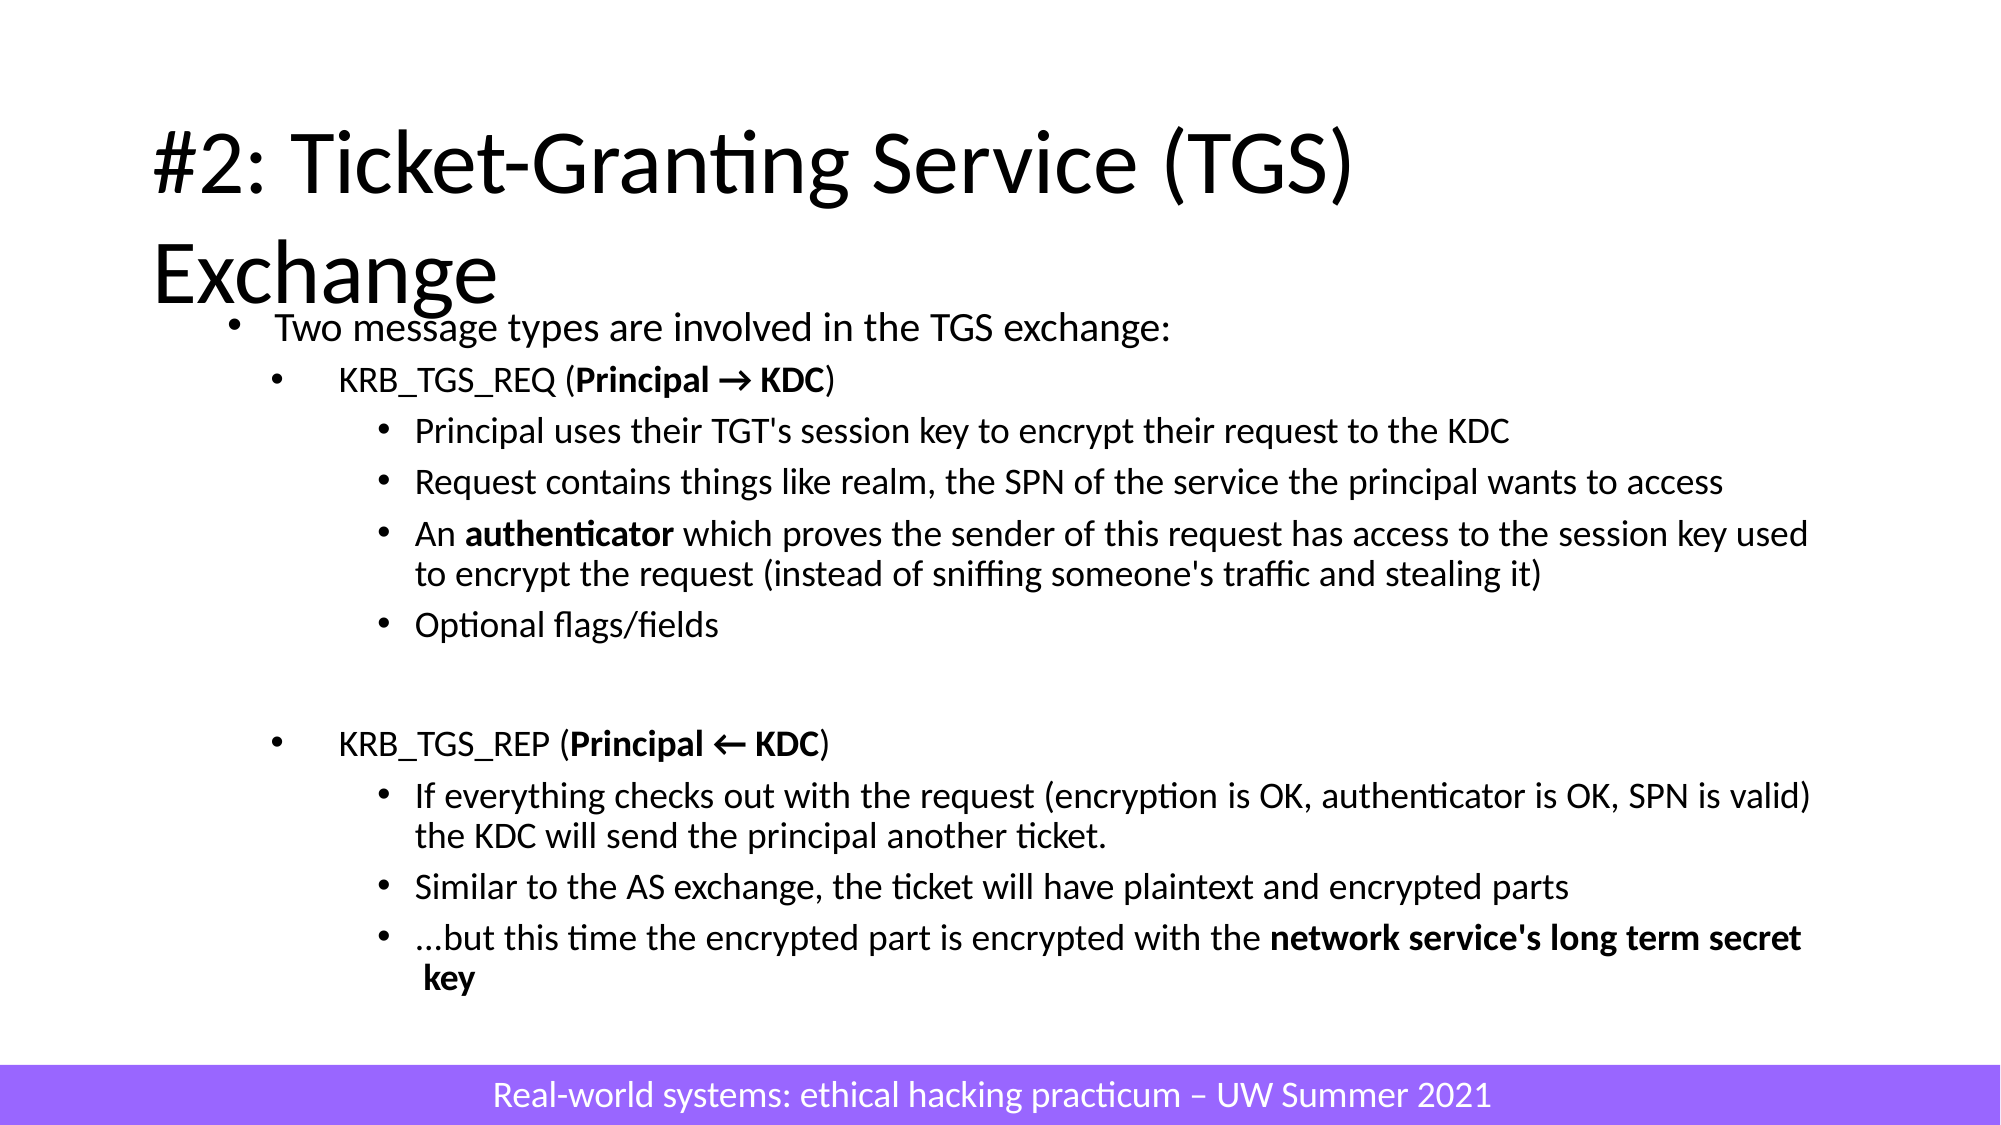

# #2: Ticket-Granting Service (TGS) Exchange
Two message types are involved in the TGS exchange:
KRB_TGS_REQ (Principal → KDC)
Principal uses their TGT's session key to encrypt their request to the KDC
Request contains things like realm, the SPN of the service the principal wants to access
An authenticator which proves the sender of this request has access to the session key used  to encrypt the request (instead of sniffing someone's traffic and stealing it)
Optional flags/fields

KRB_TGS_REP (Principal ← KDC)
If everything checks out with the request (encryption is OK, authenticator is OK, SPN is valid)  the KDC will send the principal another ticket.
Similar to the AS exchange, the ticket will have plaintext and encrypted parts
...but this time the encrypted part is encrypted with the network service's long term secret  key
Real-world systems: ethical hacking practicum – UW Summer 2021